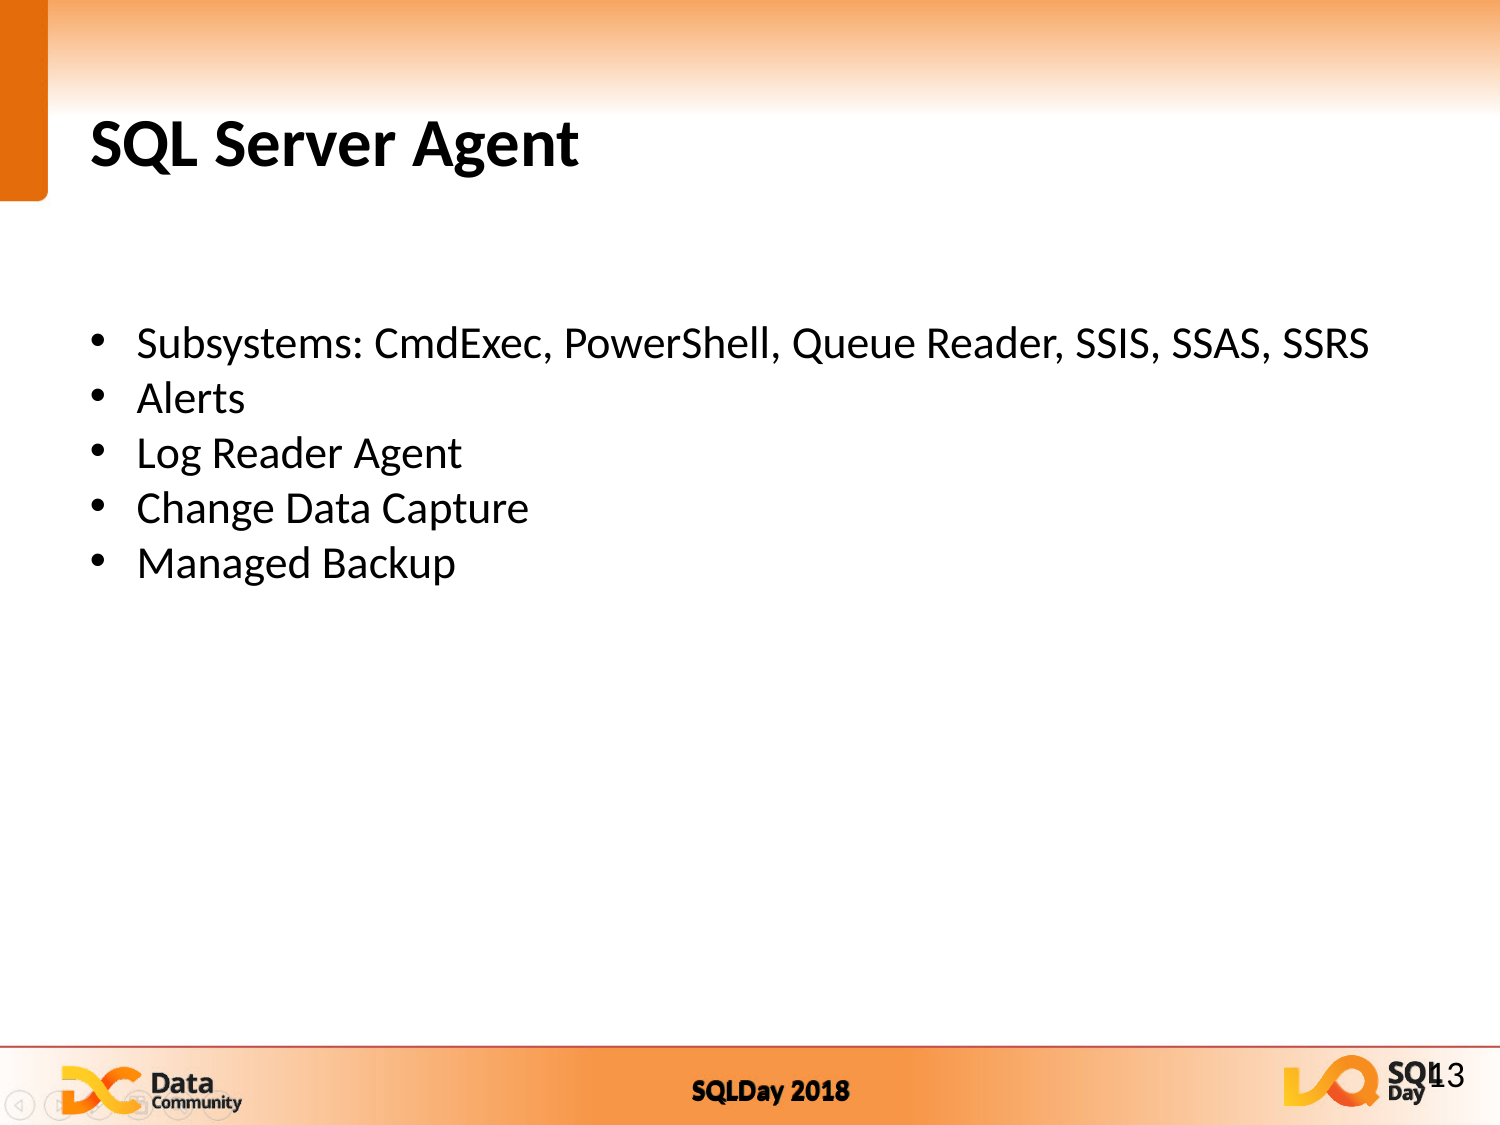

# SQL Server Agent
Subsystems: CmdExec, PowerShell, Queue Reader, SSIS, SSAS, SSRS
Alerts
Log Reader Agent
Change Data Capture
Managed Backup
13